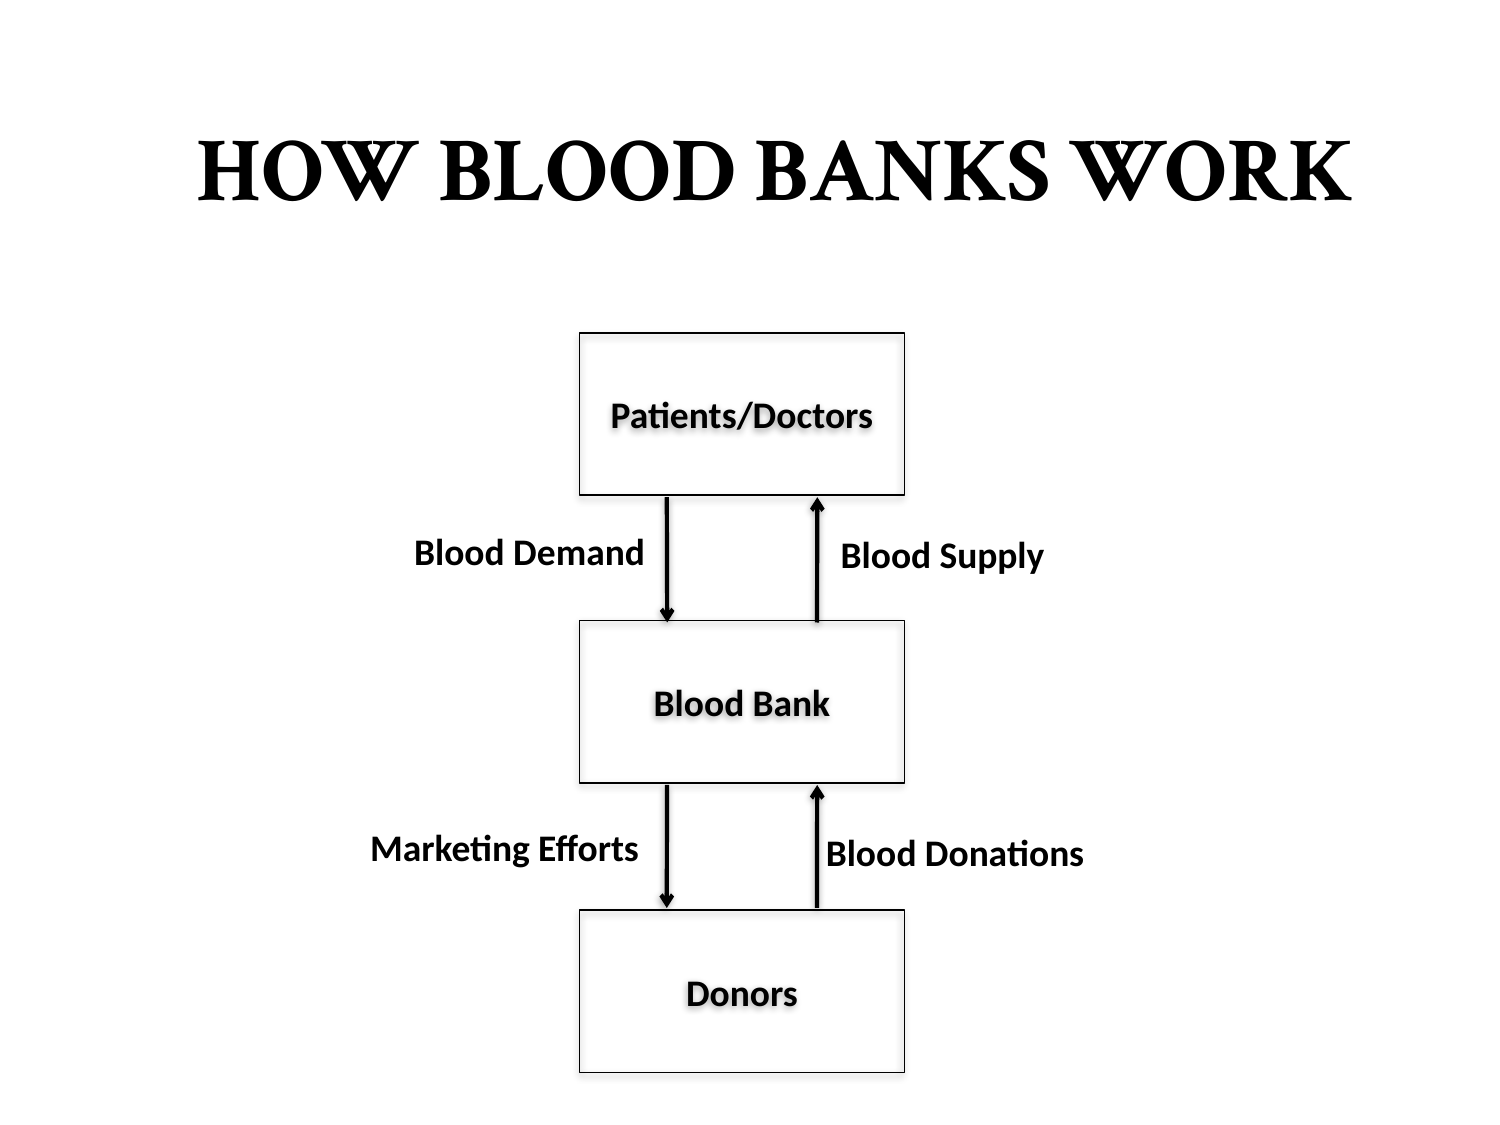

How Blood Banks Work
Patients/Doctors
Blood Demand
Blood Supply
Blood Bank
Marketing Efforts
Blood Donations
Donors